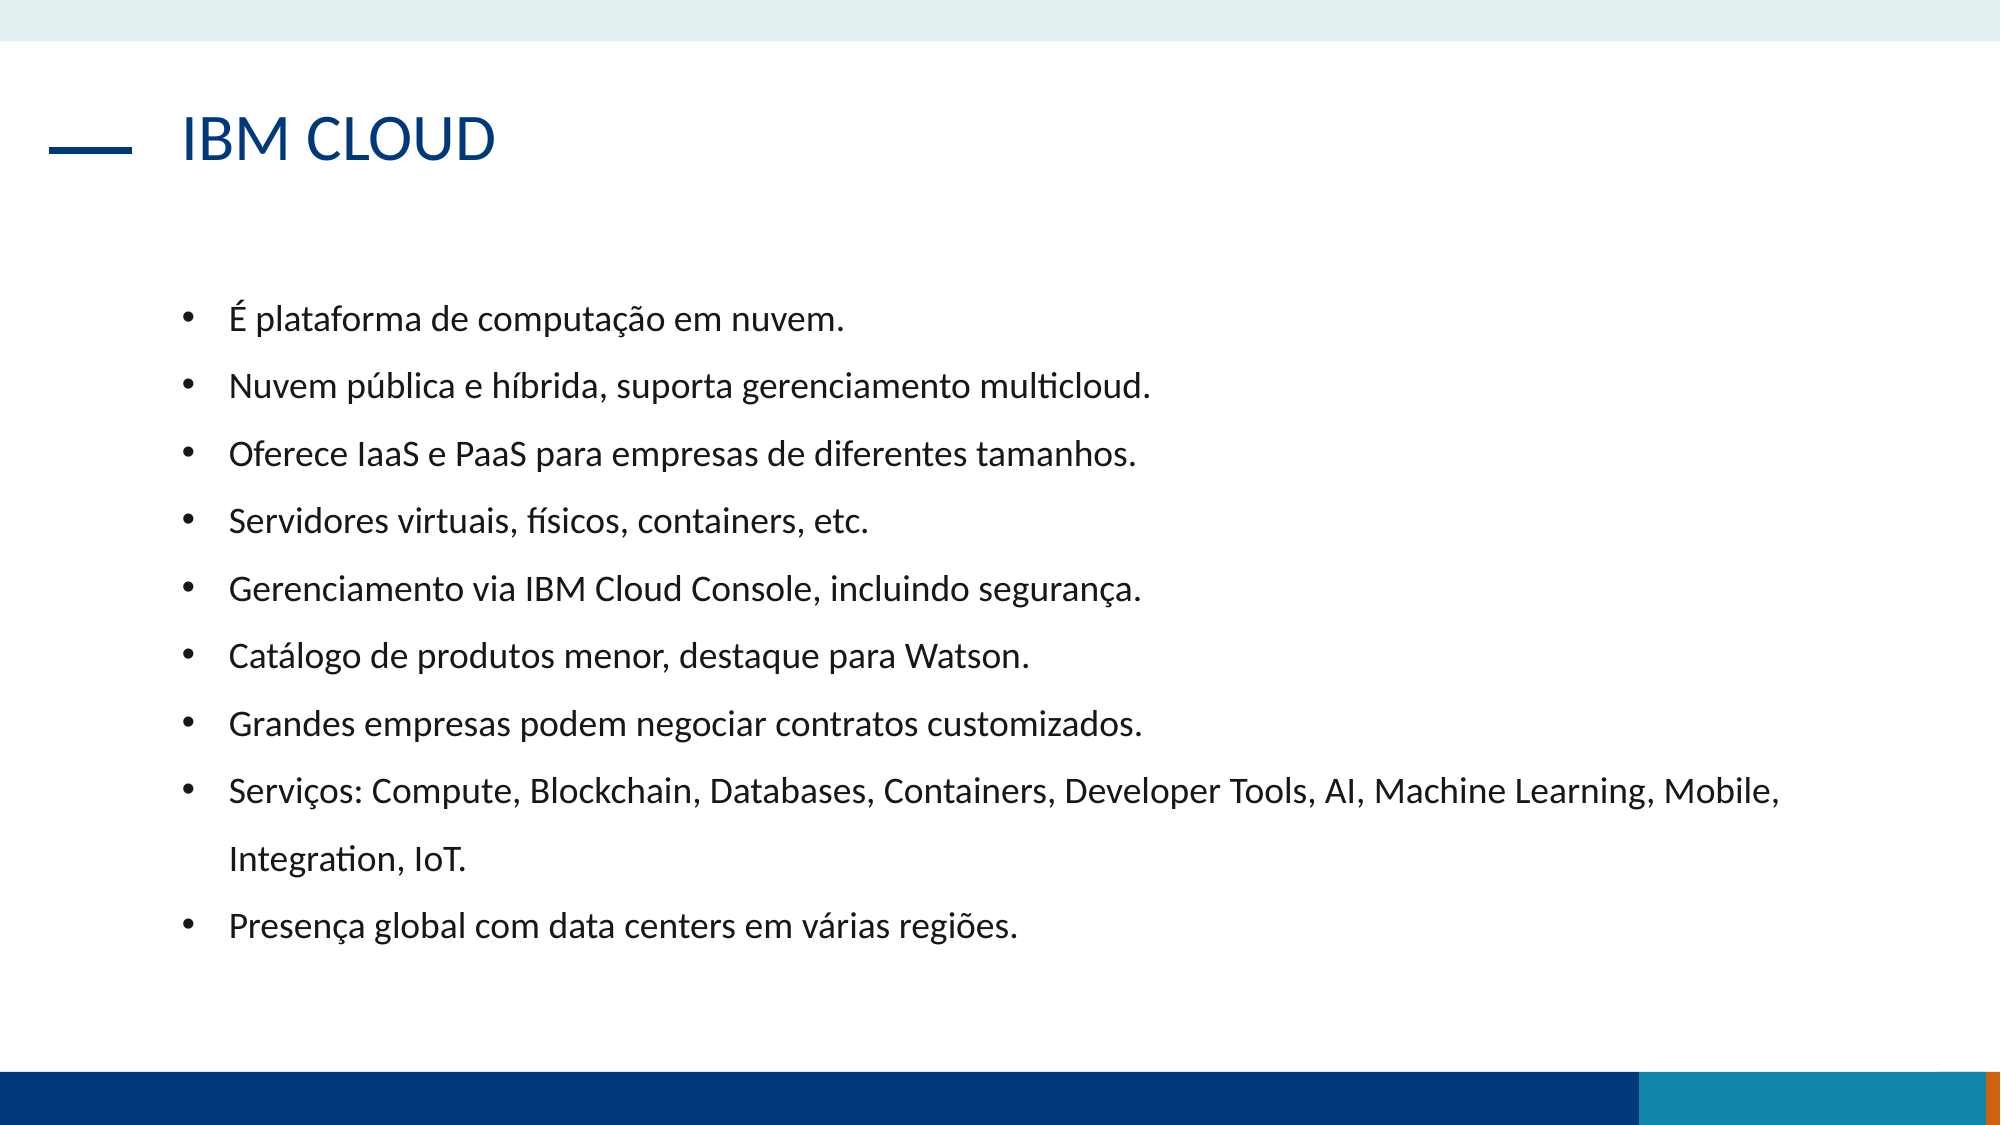

IBM CLOUD
É plataforma de computação em nuvem.
Nuvem pública e híbrida, suporta gerenciamento multicloud.
Oferece IaaS e PaaS para empresas de diferentes tamanhos.
Servidores virtuais, físicos, containers, etc.
Gerenciamento via IBM Cloud Console, incluindo segurança.
Catálogo de produtos menor, destaque para Watson.
Grandes empresas podem negociar contratos customizados.
Serviços: Compute, Blockchain, Databases, Containers, Developer Tools, AI, Machine Learning, Mobile, Integration, IoT.
Presença global com data centers em várias regiões.